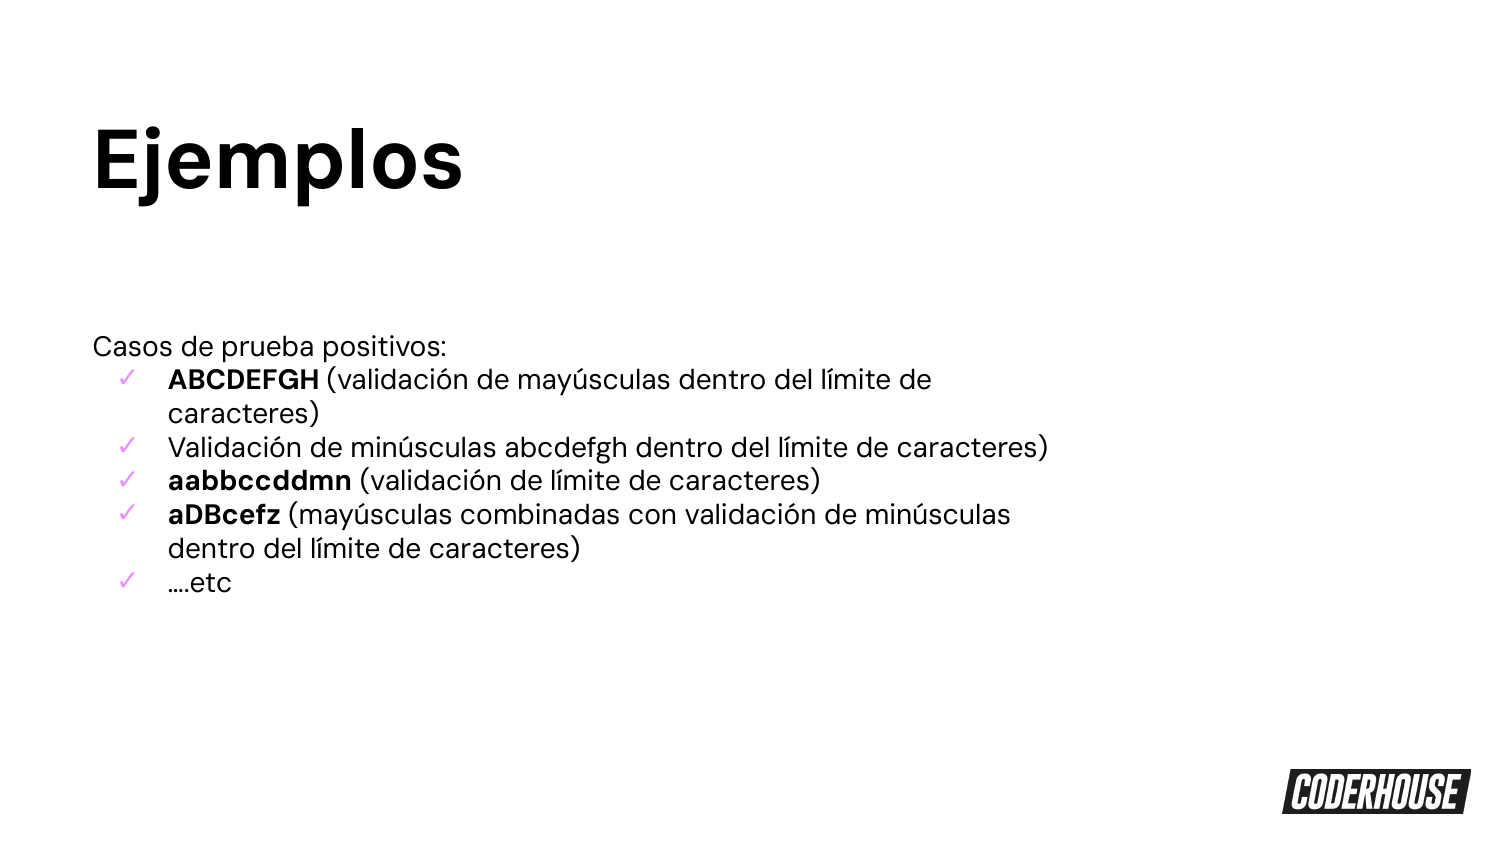

Ejemplos
Casos de prueba positivos:
ABCDEFGH (validación de mayúsculas dentro del límite de caracteres)
Validación de minúsculas abcdefgh dentro del límite de caracteres)
aabbccddmn (validación de límite de caracteres)
aDBcefz (mayúsculas combinadas con validación de minúsculas dentro del límite de caracteres)
….etc